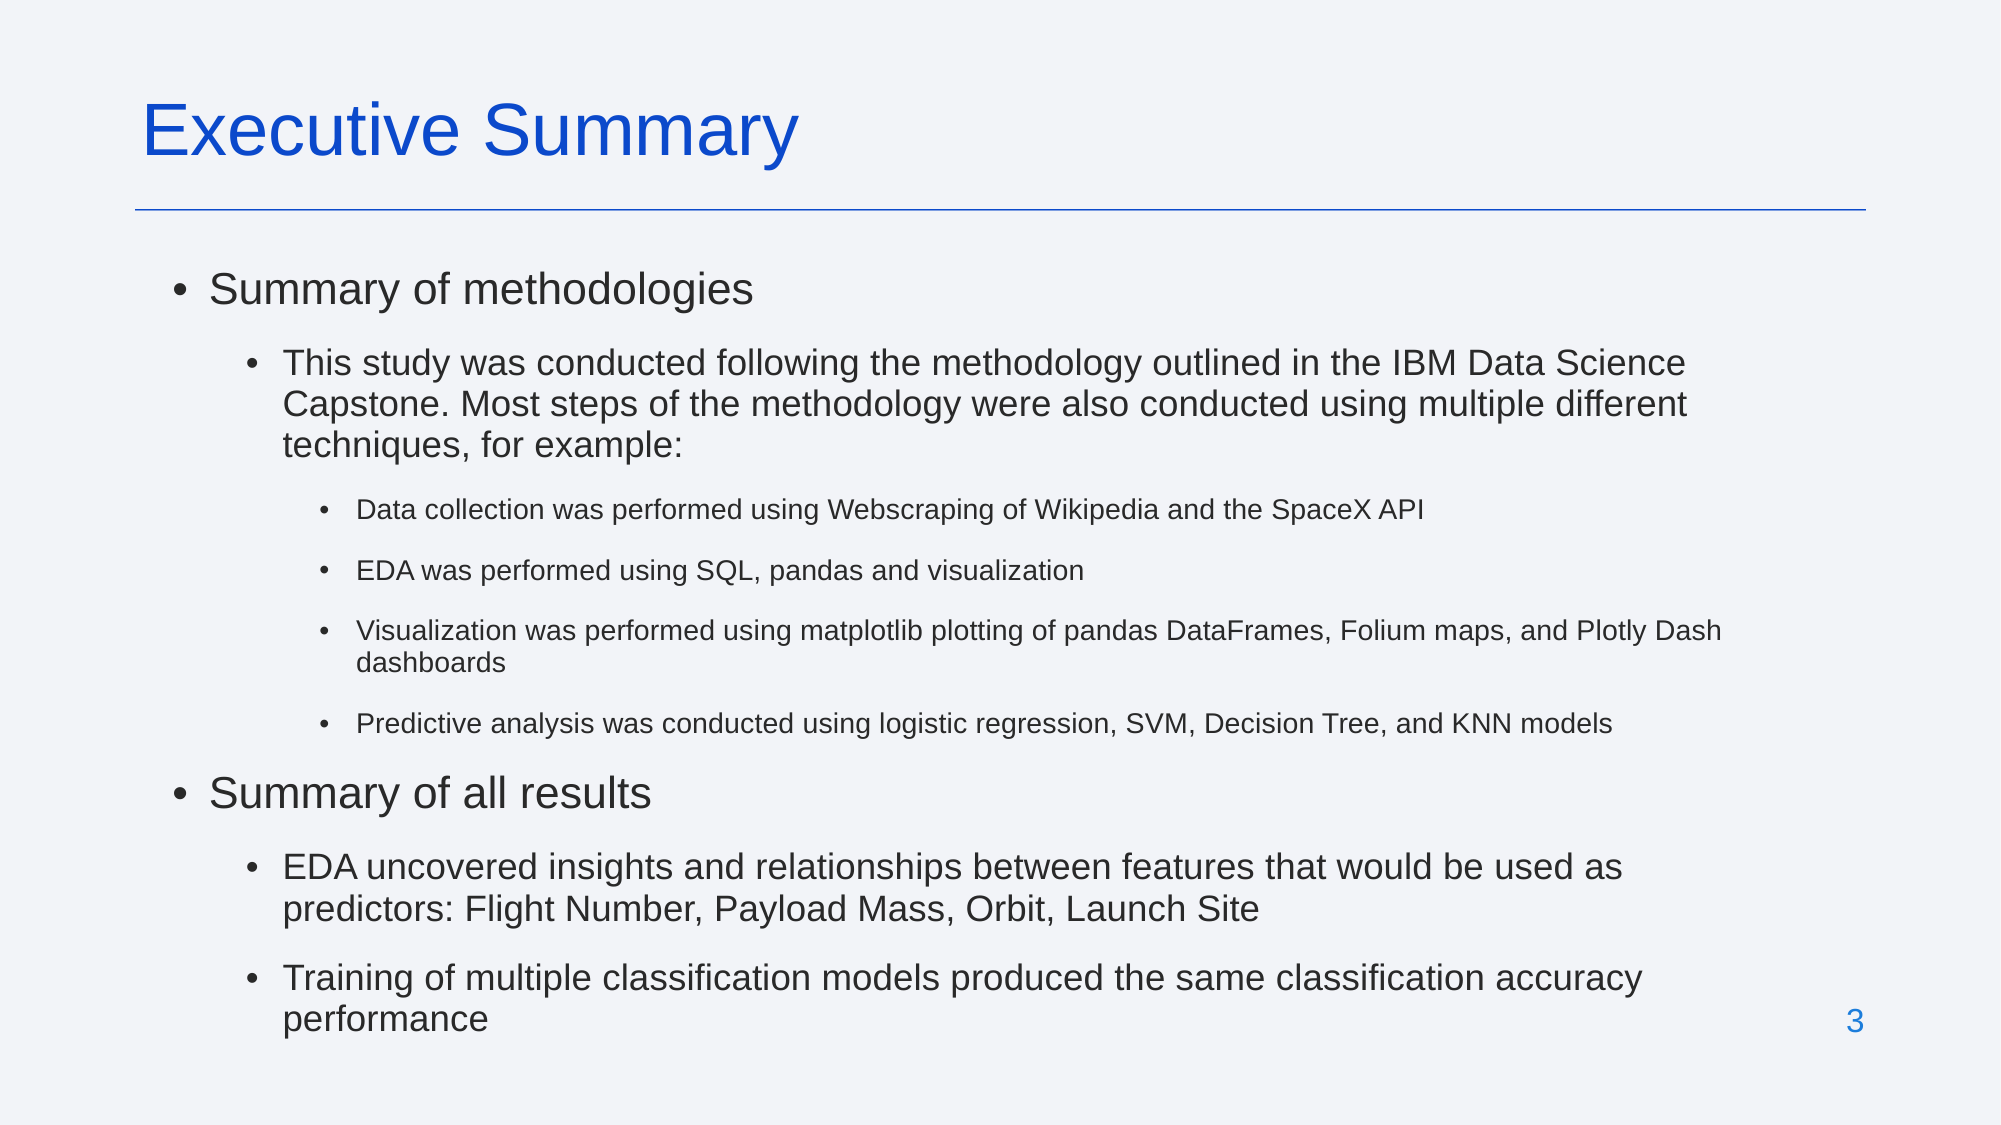

Executive Summary
Summary of methodologies
This study was conducted following the methodology outlined in the IBM Data Science Capstone. Most steps of the methodology were also conducted using multiple different techniques, for example:
Data collection was performed using Webscraping of Wikipedia and the SpaceX API
EDA was performed using SQL, pandas and visualization
Visualization was performed using matplotlib plotting of pandas DataFrames, Folium maps, and Plotly Dash dashboards
Predictive analysis was conducted using logistic regression, SVM, Decision Tree, and KNN models
Summary of all results
EDA uncovered insights and relationships between features that would be used as predictors: Flight Number, Payload Mass, Orbit, Launch Site
Training of multiple classification models produced the same classification accuracy performance

3